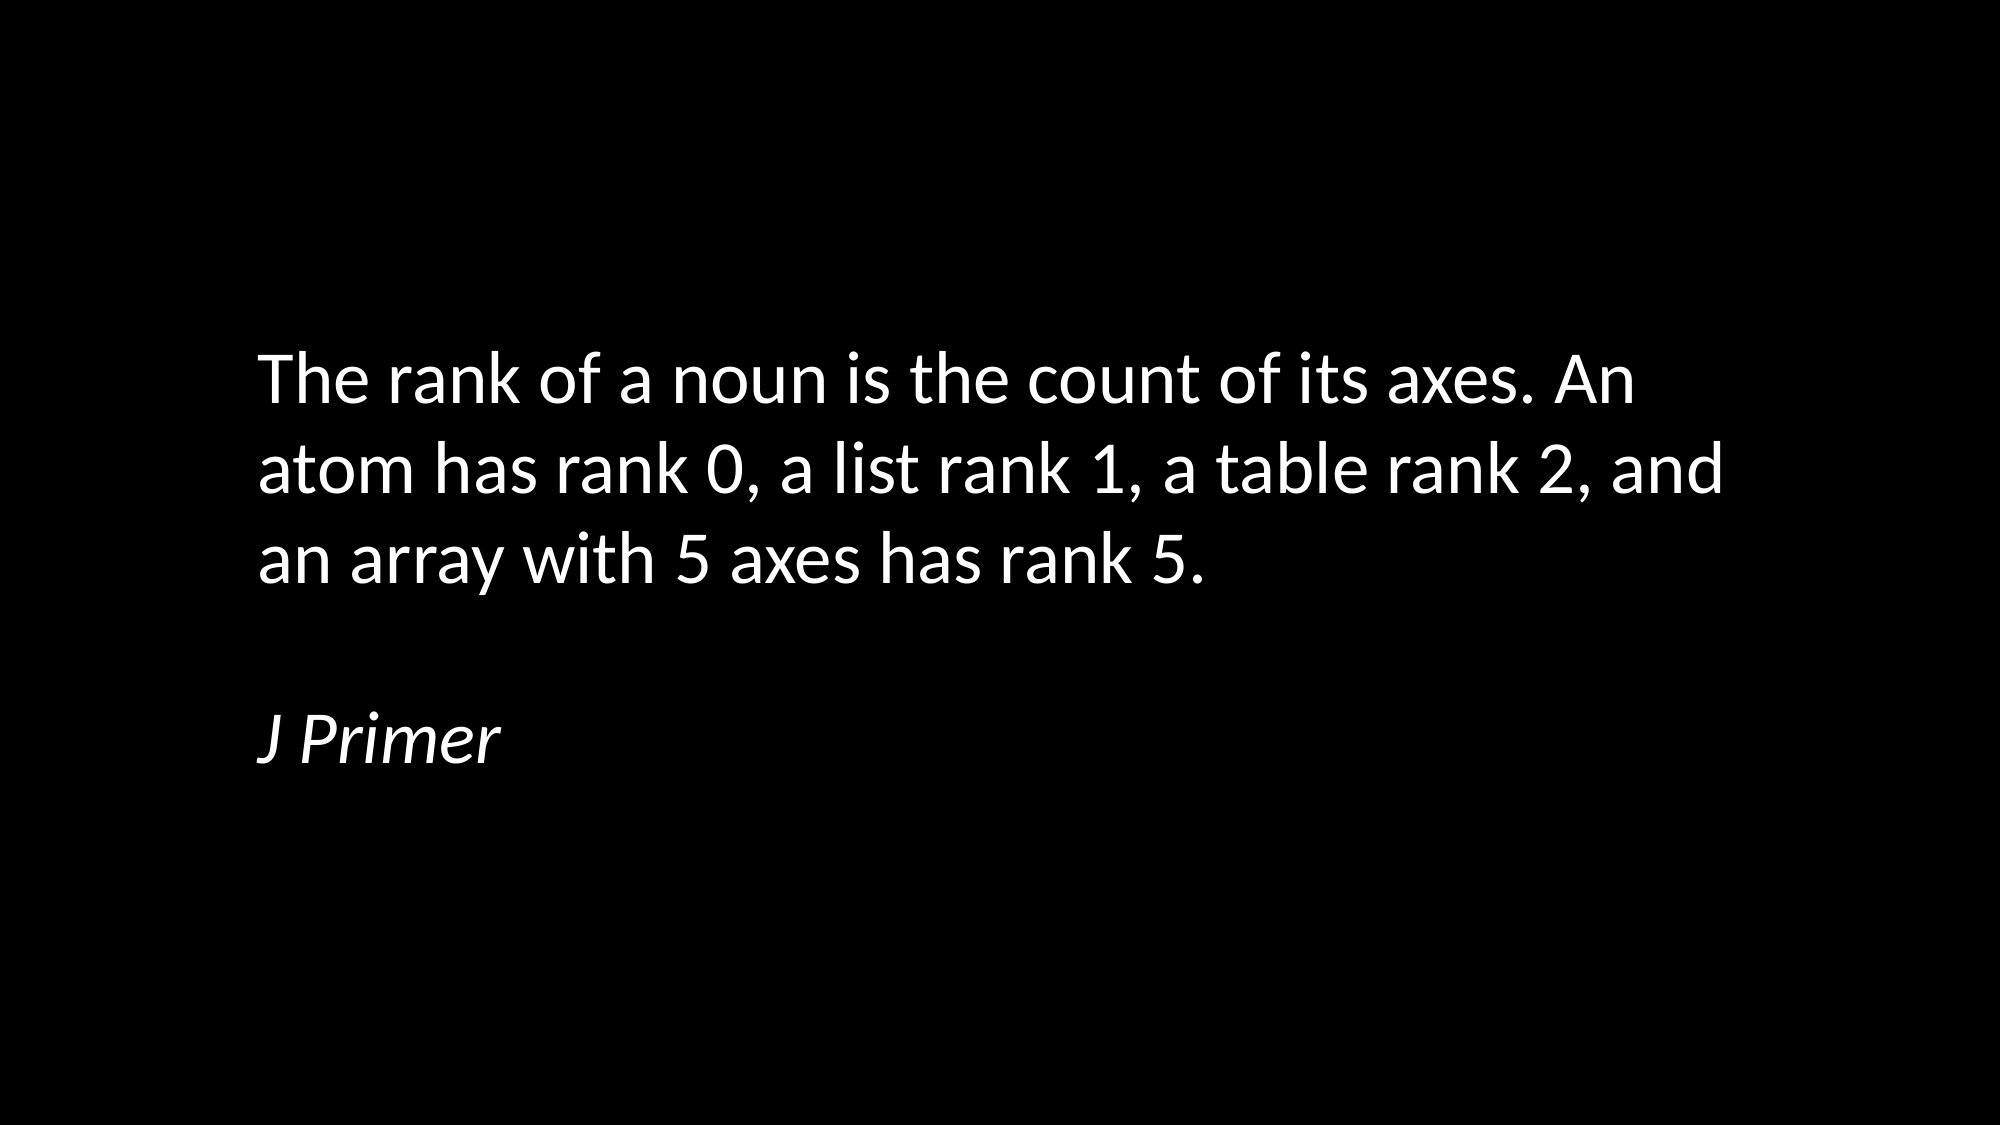

The rank of a noun is the count of its axes. An atom has rank 0, a list rank 1, a table rank 2, and an array with 5 axes has rank 5.

J Primer